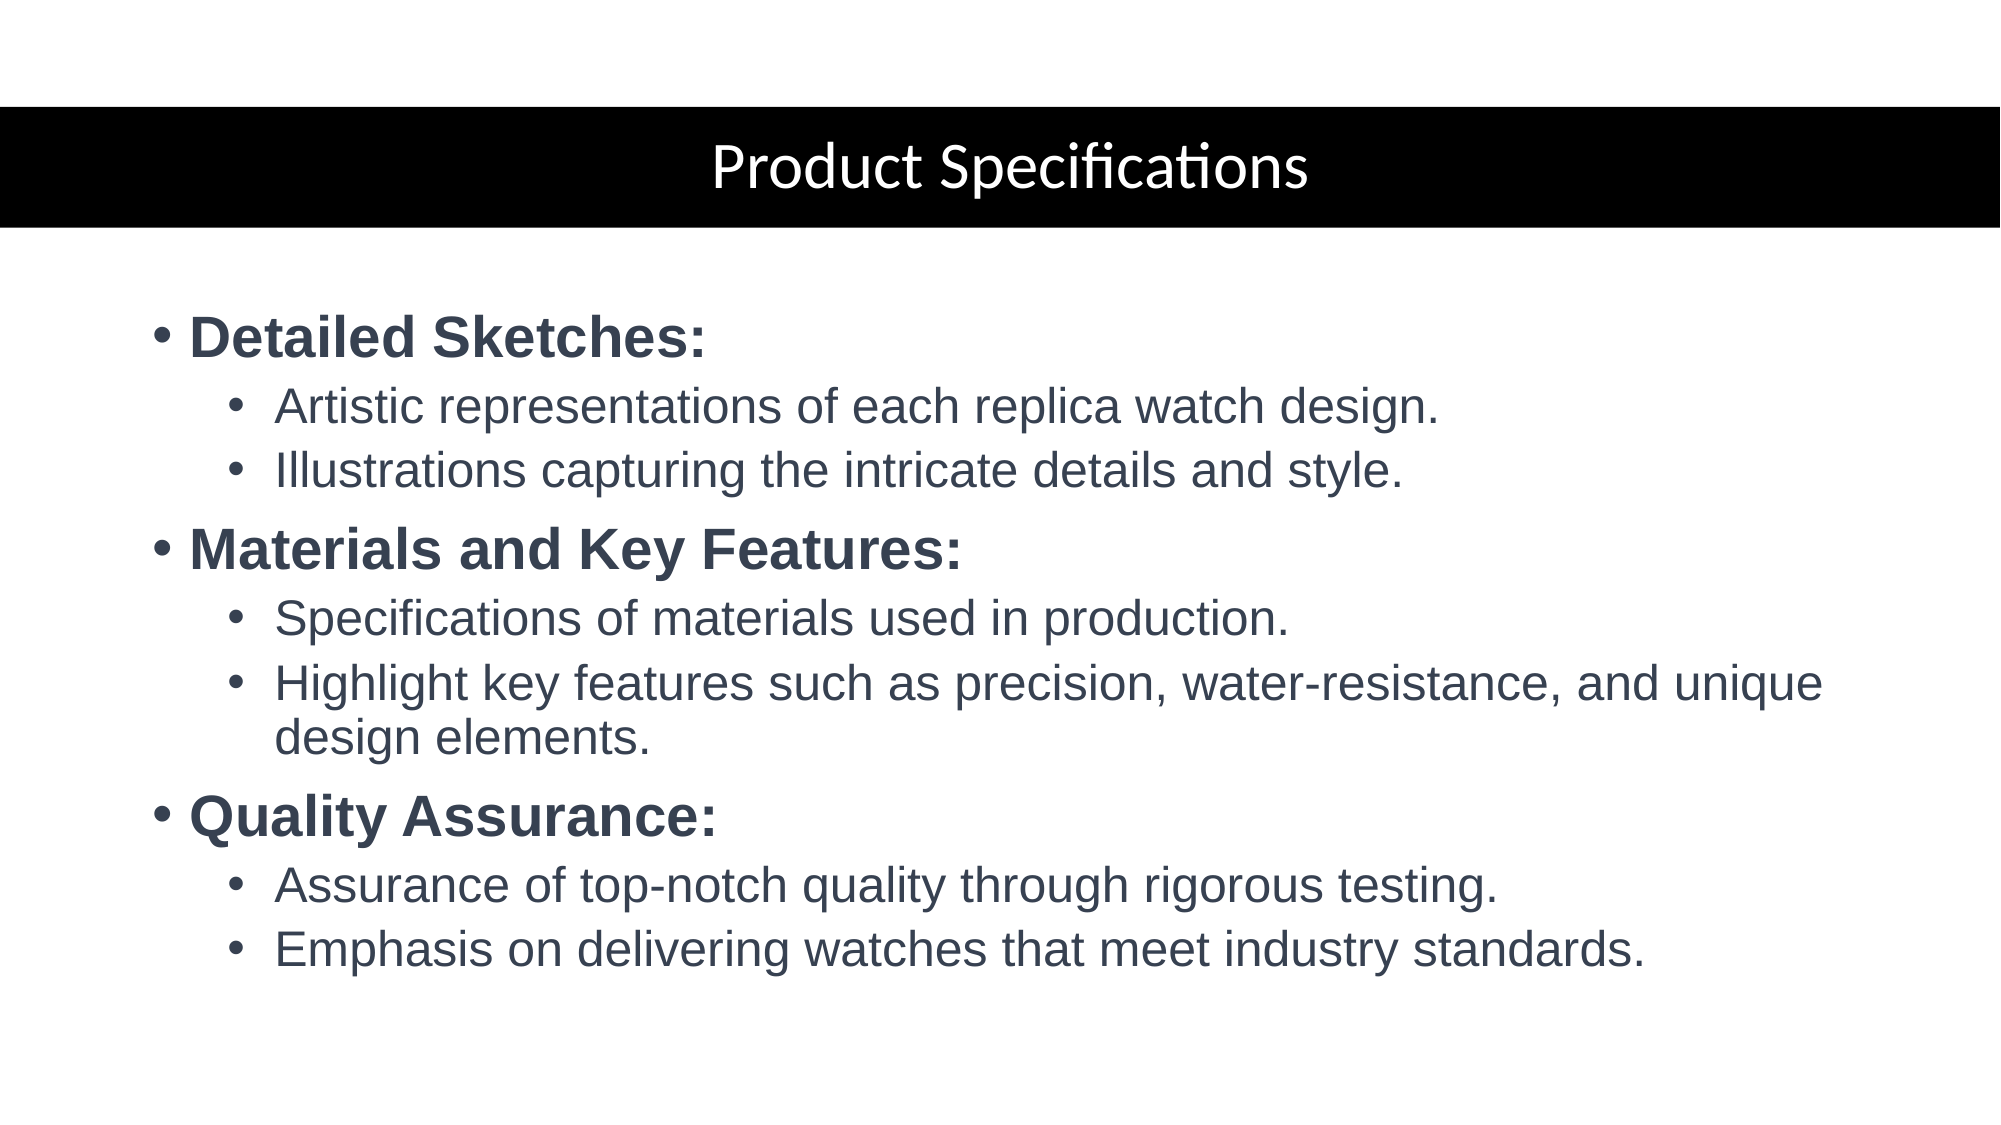

# Product Specifications

Detailed Sketches:
Artistic representations of each replica watch design.
Illustrations capturing the intricate details and style.
Materials and Key Features:
Specifications of materials used in production.
Highlight key features such as precision, water-resistance, and unique design elements.
Quality Assurance:
Assurance of top-notch quality through rigorous testing.
Emphasis on delivering watches that meet industry standards.